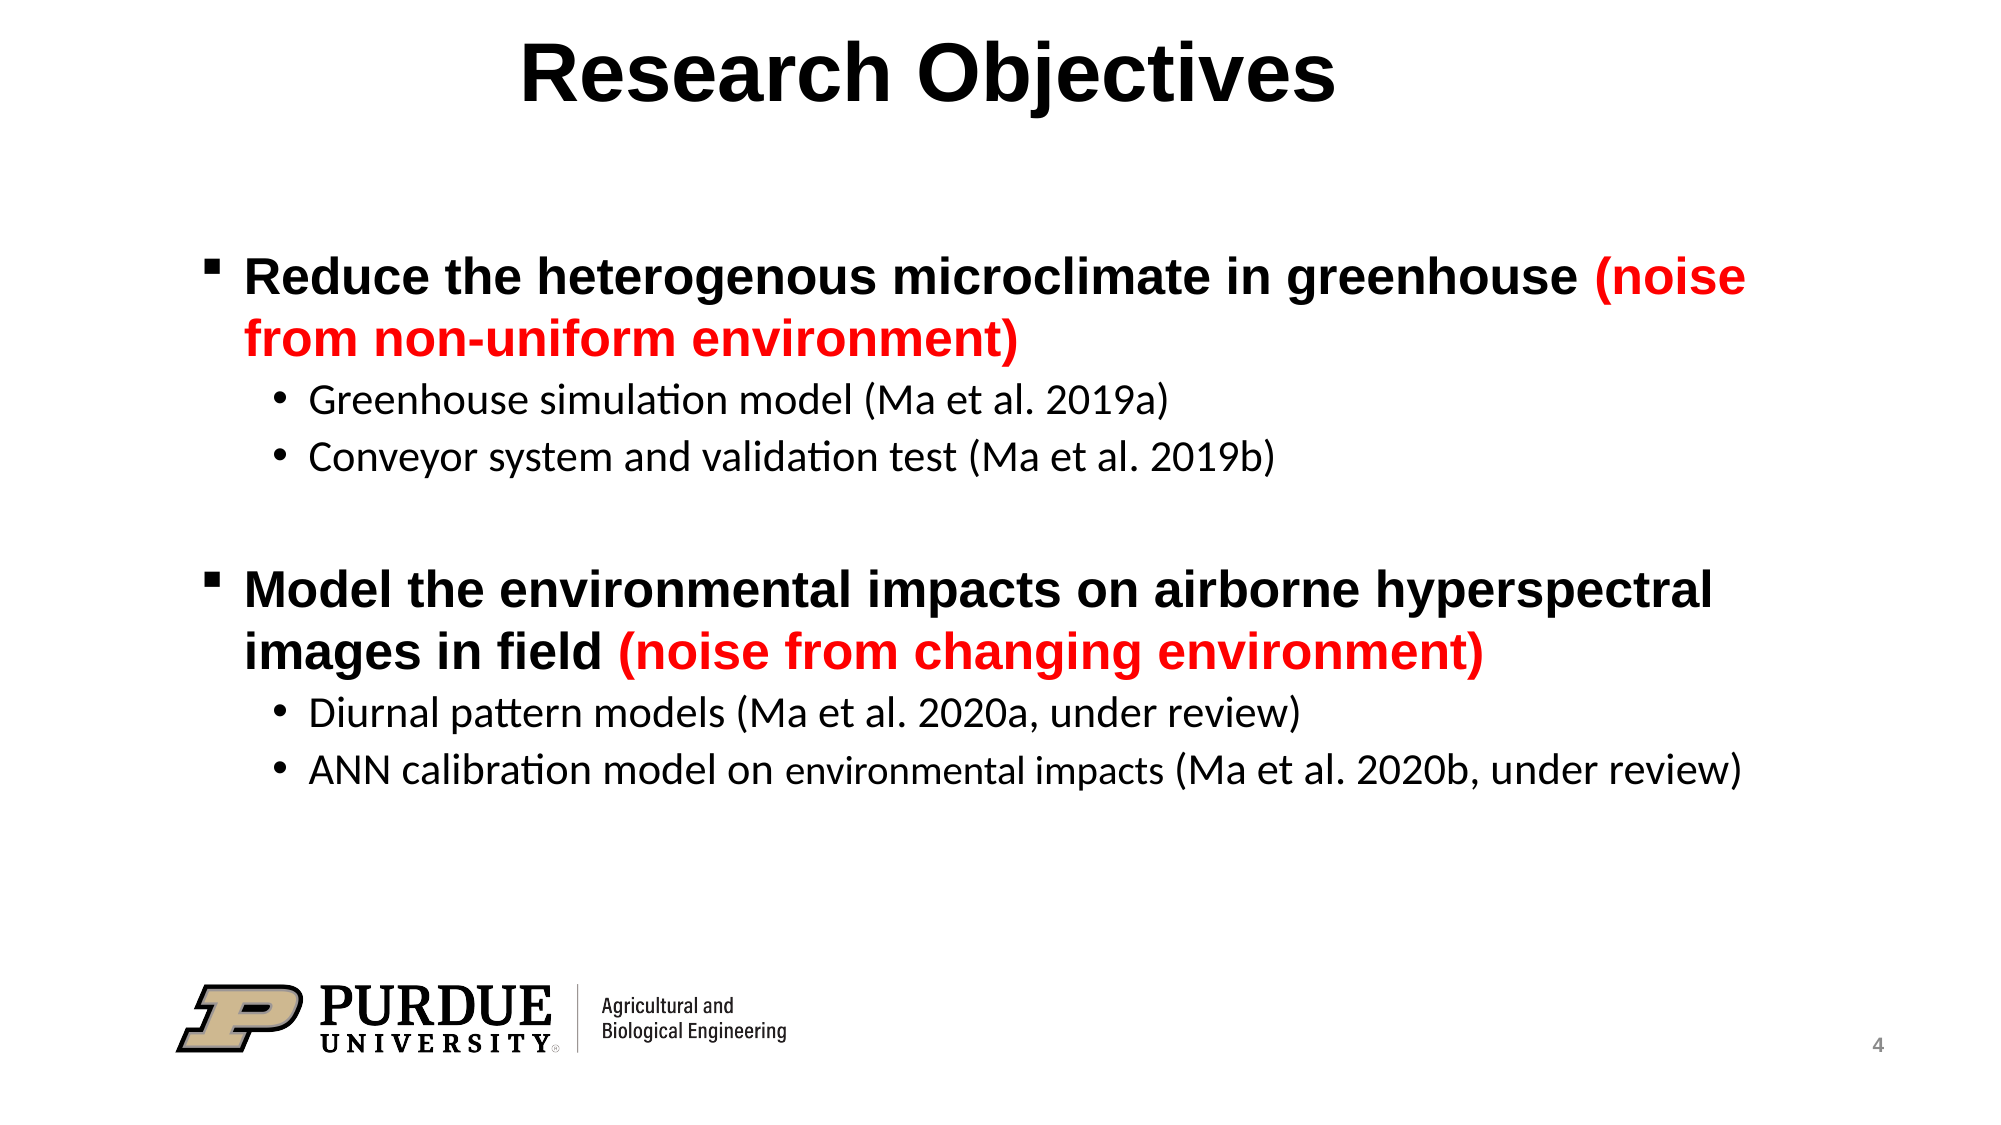

# Research Objectives
Reduce the heterogenous microclimate in greenhouse (noise from non-uniform environment)
Greenhouse simulation model (Ma et al. 2019a)
Conveyor system and validation test (Ma et al. 2019b)

Model the environmental impacts on airborne hyperspectral images in field (noise from changing environment)
Diurnal pattern models (Ma et al. 2020a, under review)
ANN calibration model on environmental impacts (Ma et al. 2020b, under review)

4